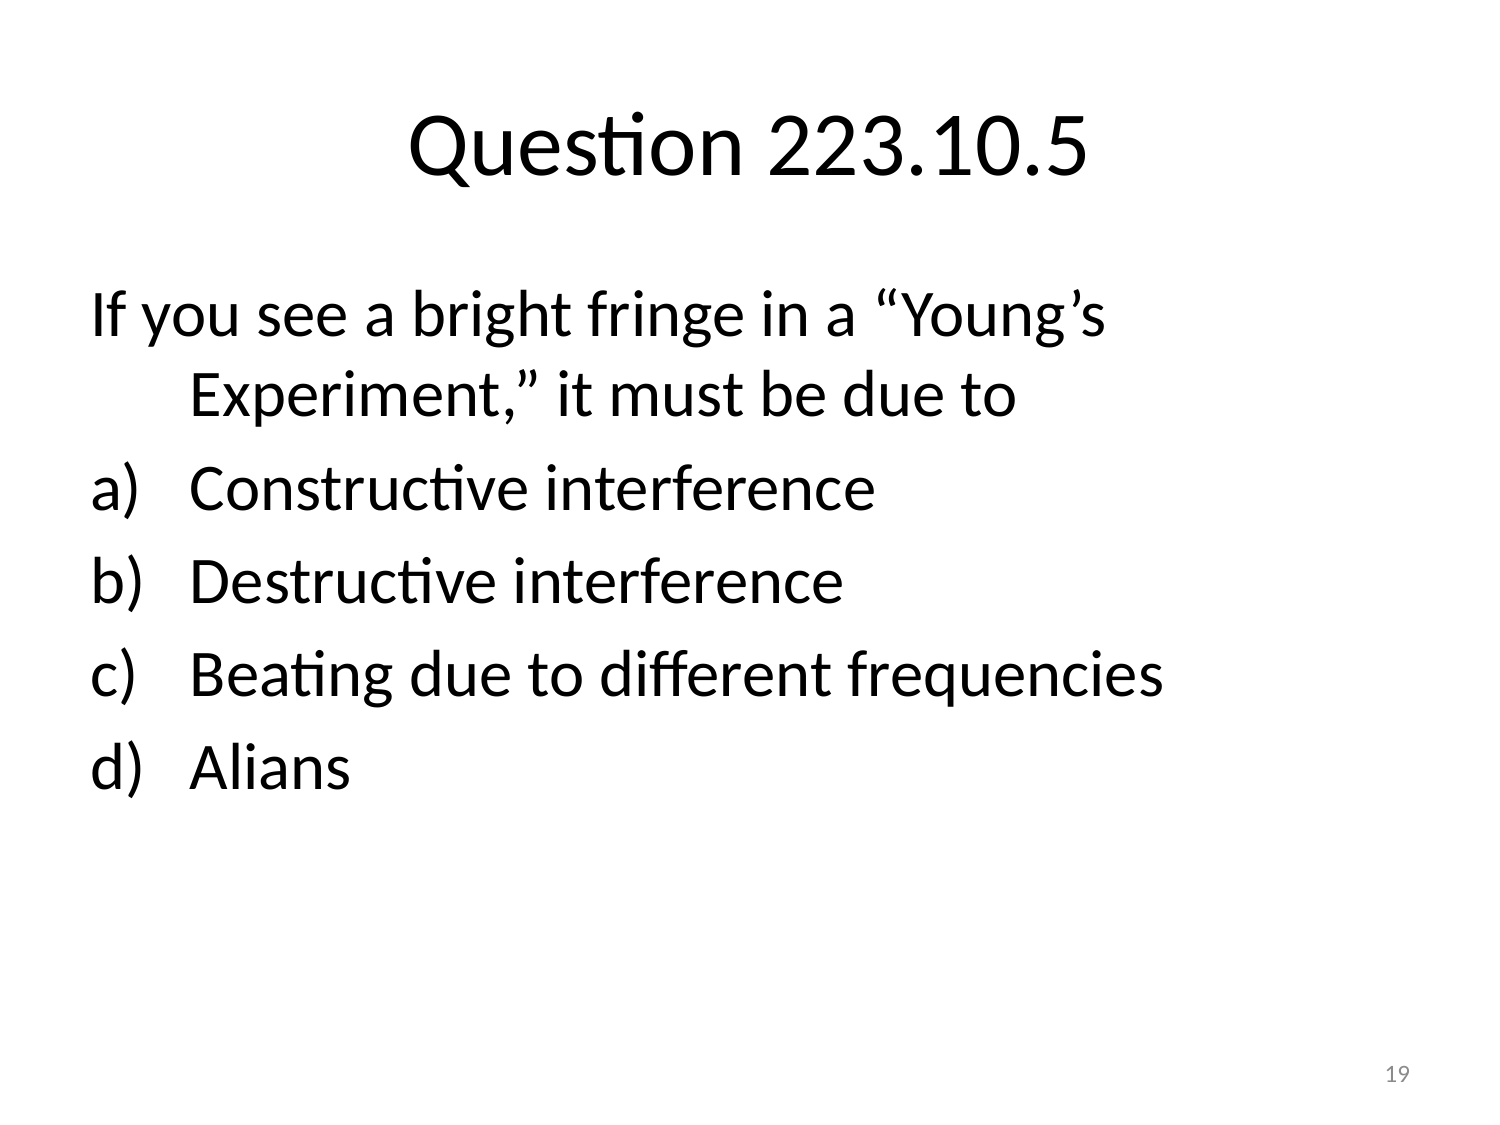

# Question 223.10.5
If you see a bright fringe in a “Young’s Experiment,” it must be due to
Constructive interference
Destructive interference
Beating due to different frequencies
Alians
19